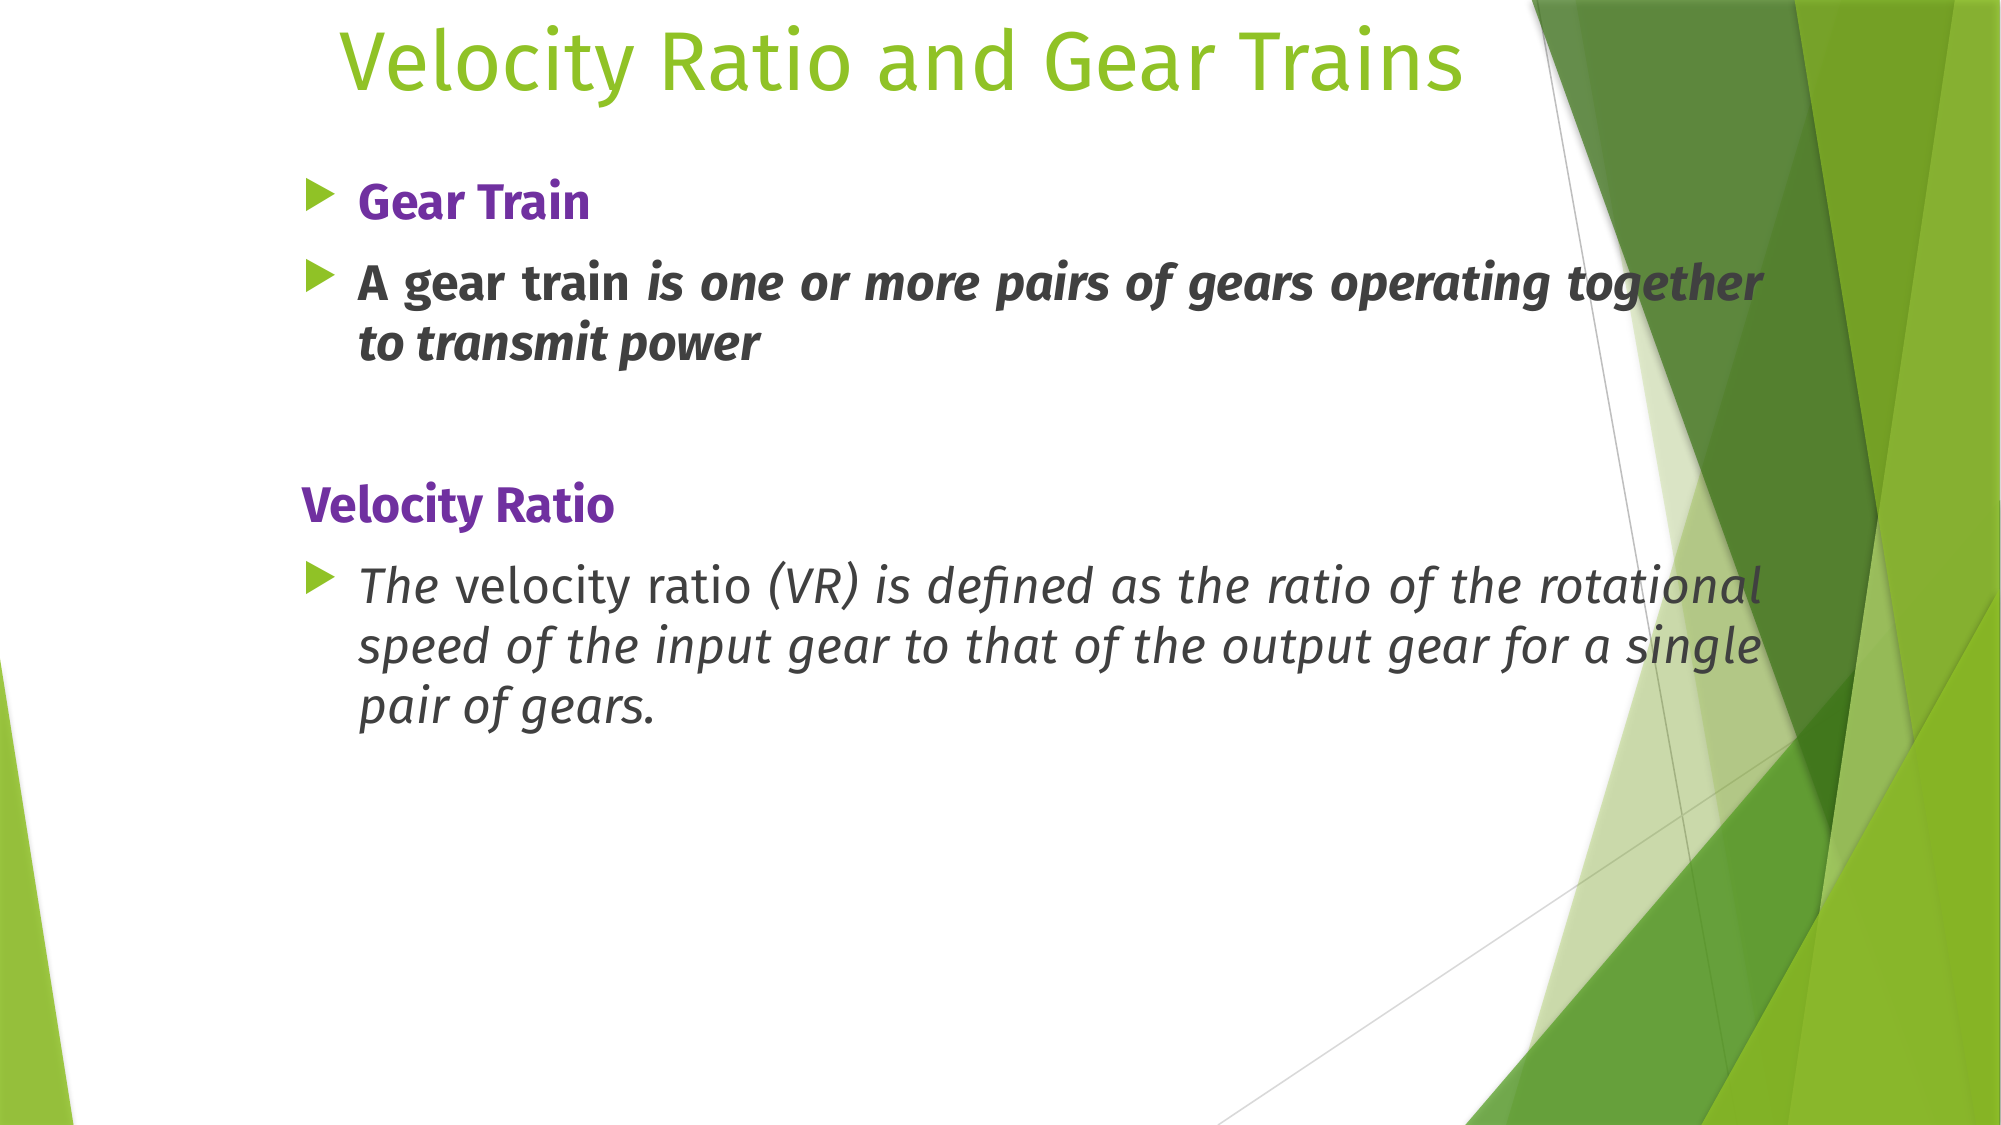

# Velocity Ratio and Gear Trains
Gear Train
A gear train is one or more pairs of gears operating together to transmit power

Velocity Ratio
The velocity ratio (VR) is defined as the ratio of the rotational speed of the input gear to that of the output gear for a single pair of gears.